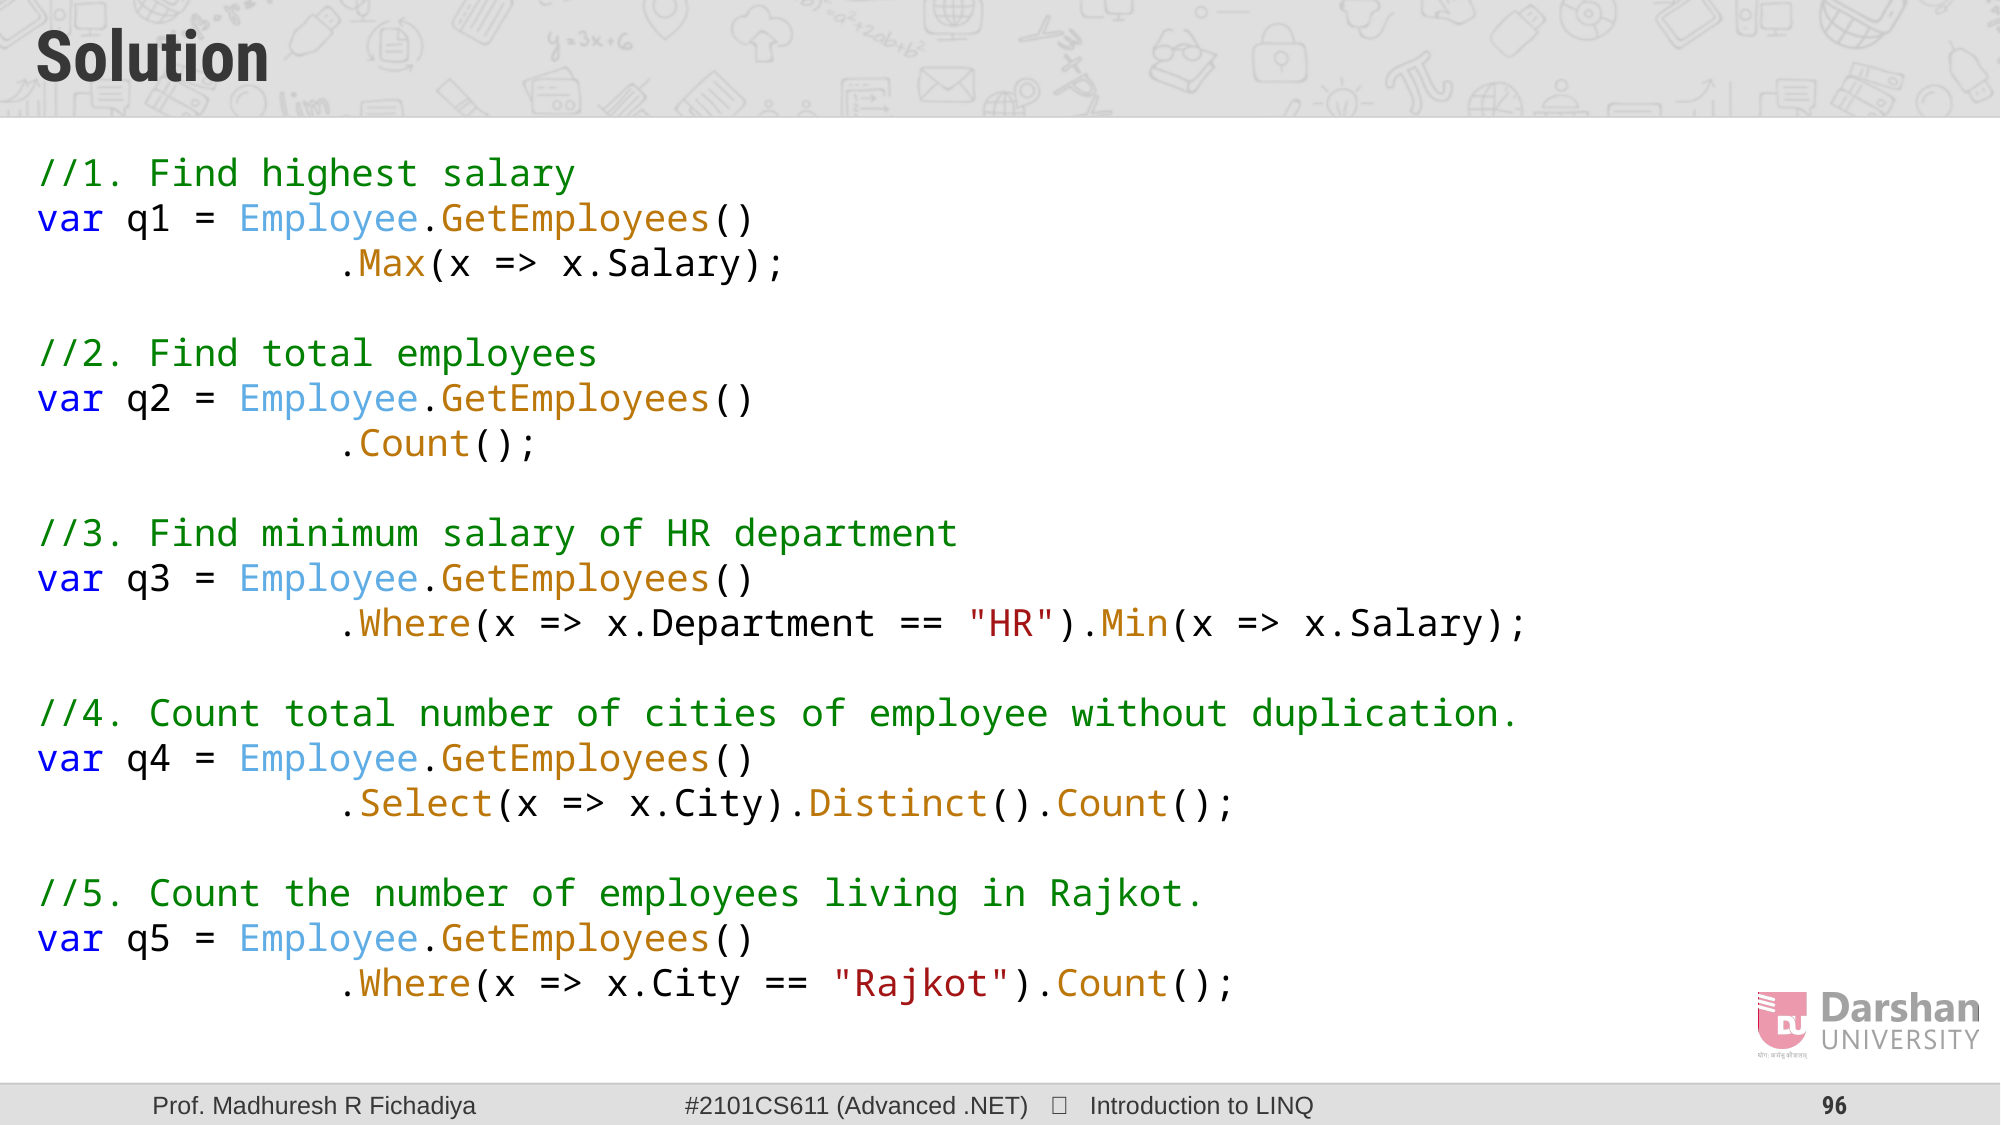

# Solution
//1. Find highest salary
var q1 = Employee.GetEmployees()
		.Max(x => x.Salary);

//2. Find total employees
var q2 = Employee.GetEmployees()
		.Count();

//3. Find minimum salary of HR department
var q3 = Employee.GetEmployees()
		.Where(x => x.Department == "HR").Min(x => x.Salary);

//4. Count total number of cities of employee without duplication.
var q4 = Employee.GetEmployees()
		.Select(x => x.City).Distinct().Count();

//5. Count the number of employees living in Rajkot.
var q5 = Employee.GetEmployees()
		.Where(x => x.City == "Rajkot").Count();